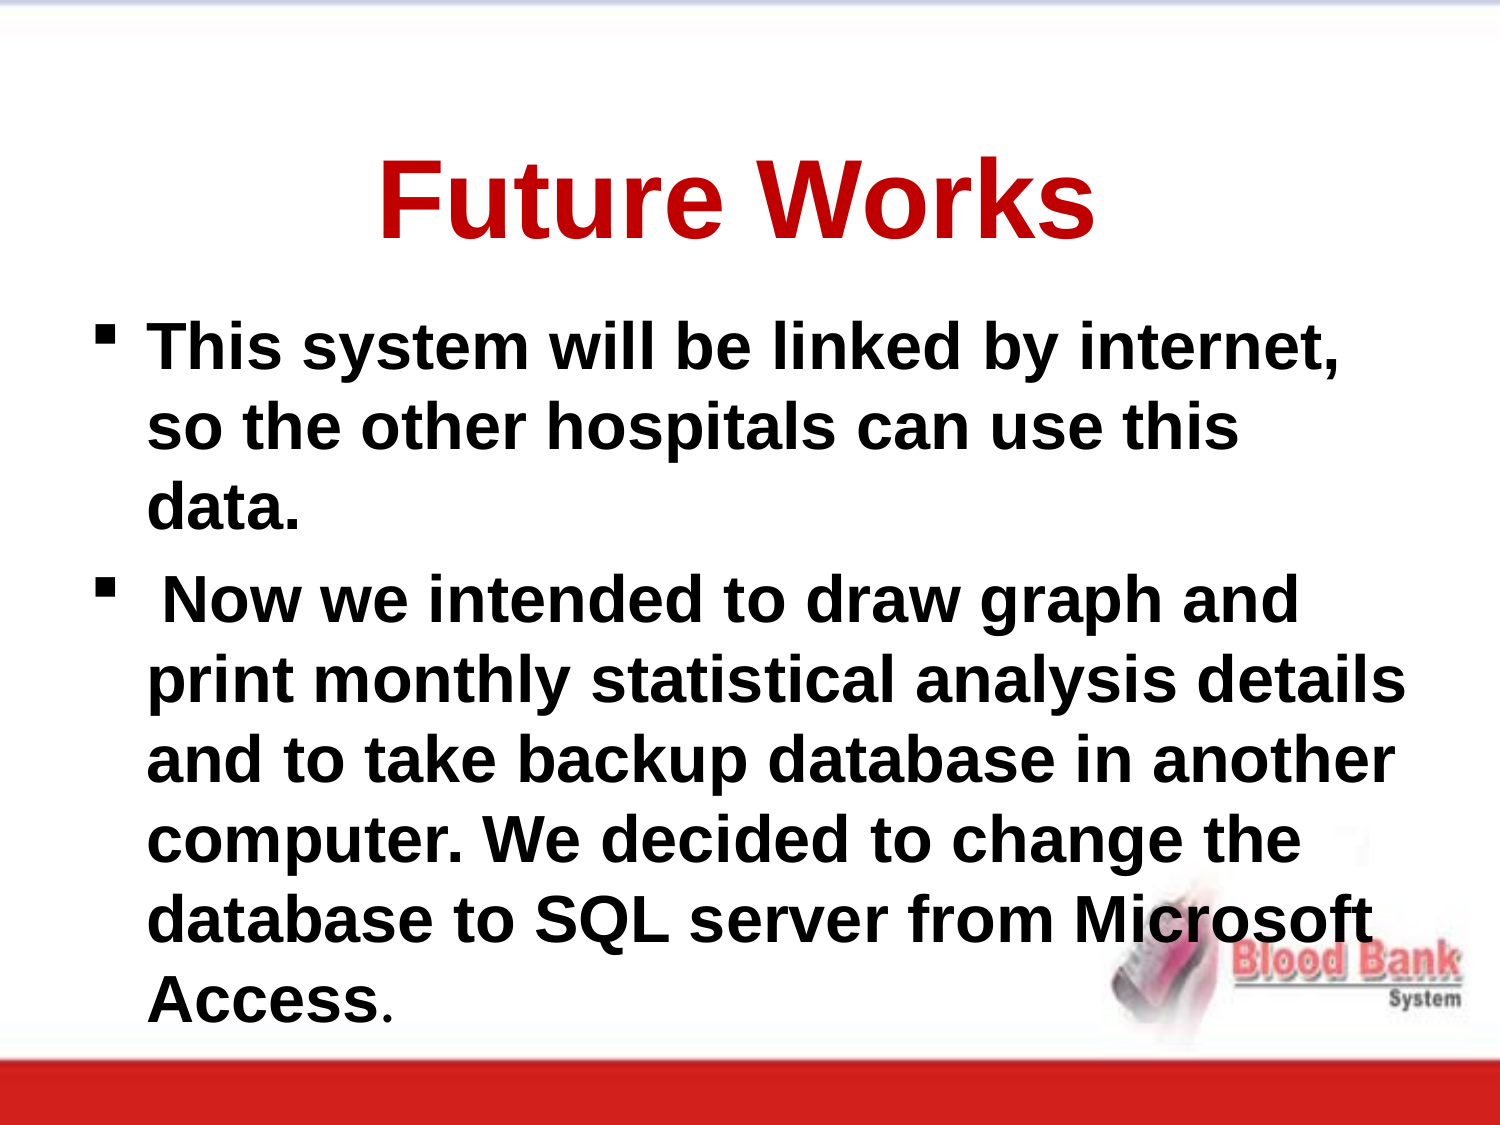

# Future Works
This system will be linked by internet, so the other hospitals can use this data.
 Now we intended to draw graph and print monthly statistical analysis details and to take backup database in another computer. We decided to change the database to SQL server from Microsoft Access.